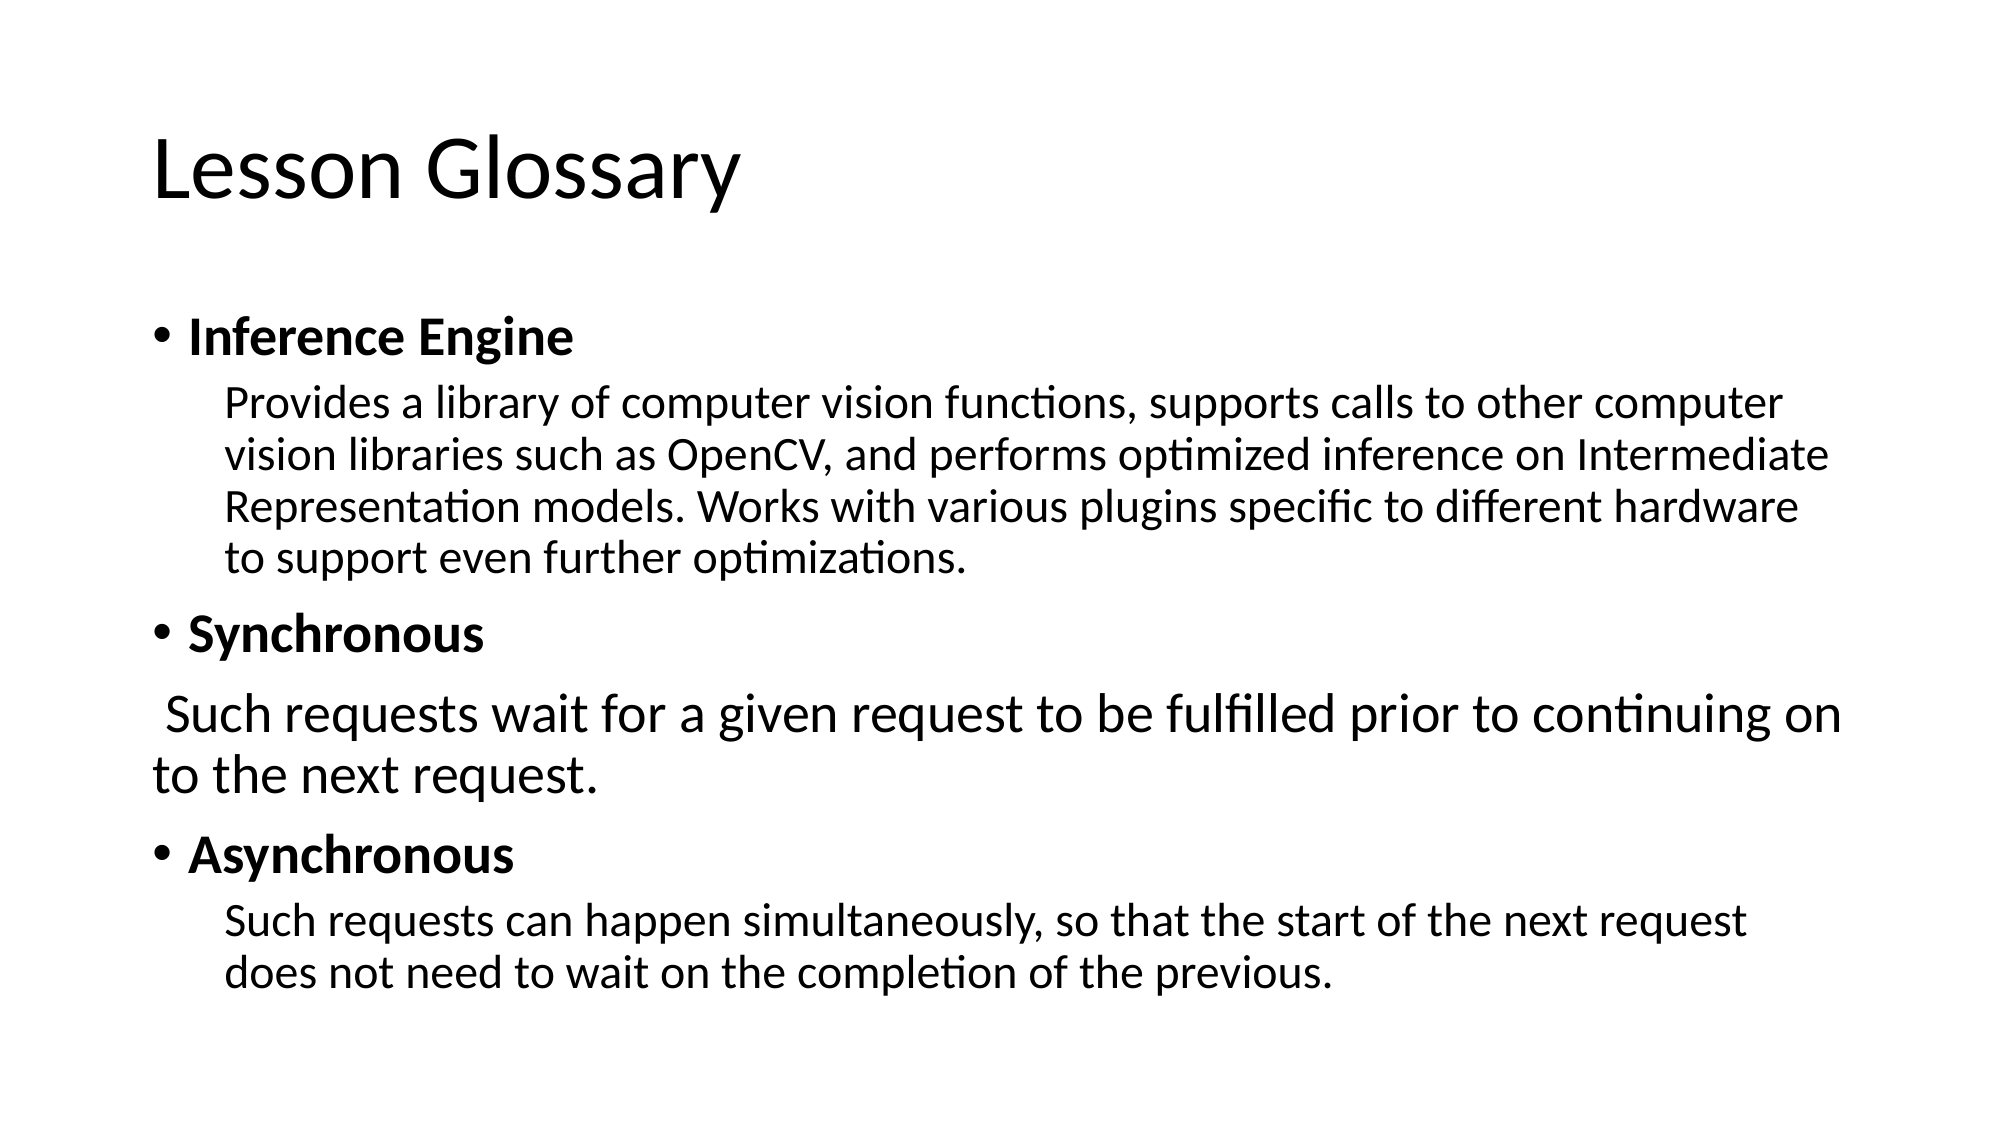

# Lesson Glossary
Inference Engine
Provides a library of computer vision functions, supports calls to other computer vision libraries such as OpenCV, and performs optimized inference on Intermediate Representation models. Works with various plugins specific to different hardware to support even further optimizations.
Synchronous
 Such requests wait for a given request to be fulfilled prior to continuing on to the next request.
Asynchronous
Such requests can happen simultaneously, so that the start of the next request does not need to wait on the completion of the previous.